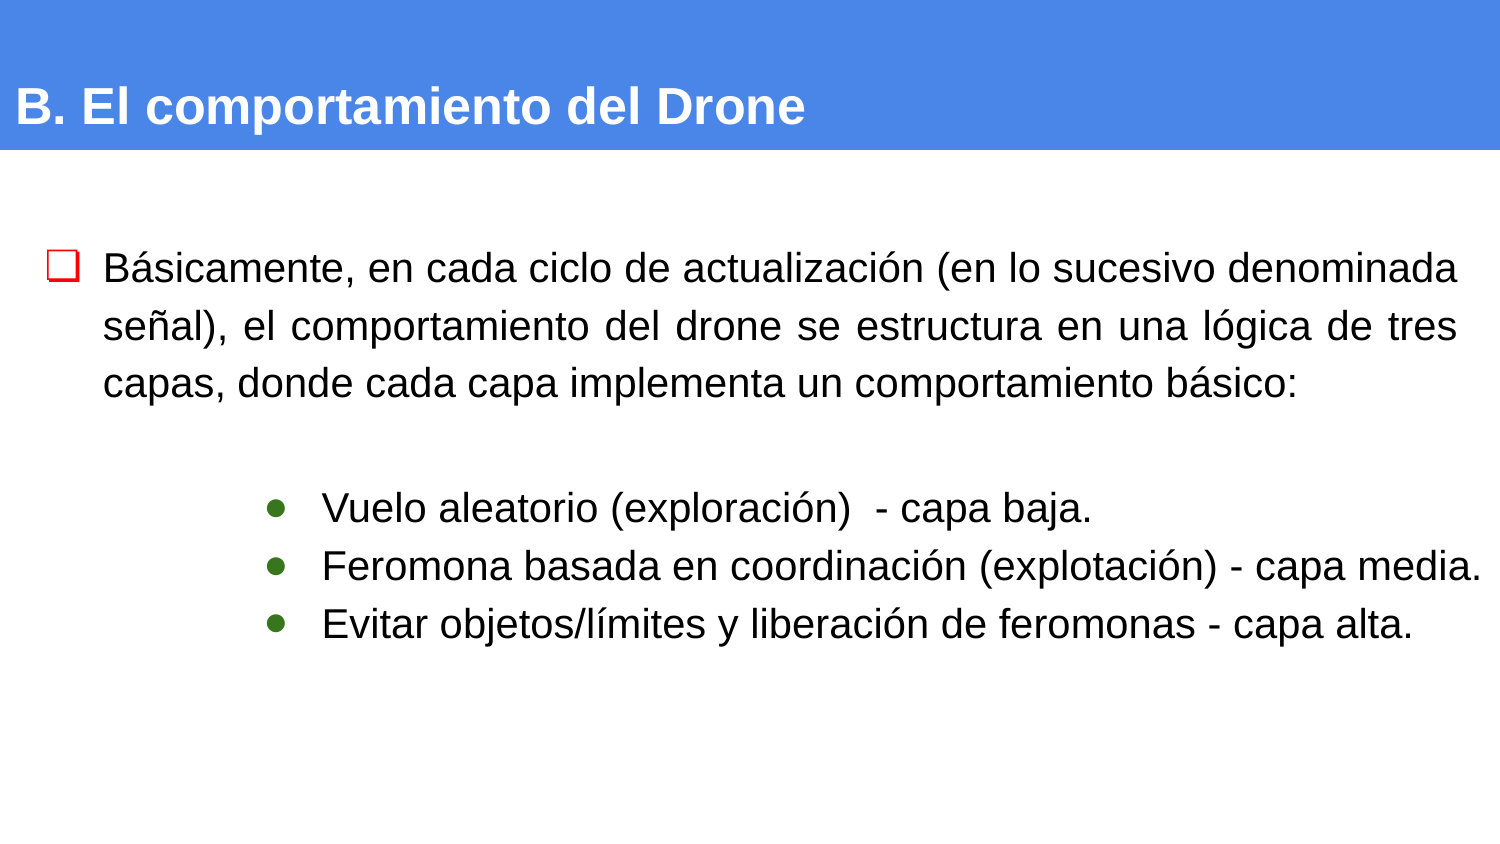

# B. El comportamiento del Drone
Básicamente, en cada ciclo de actualización (en lo sucesivo denominada señal), el comportamiento del drone se estructura en una lógica de tres capas, donde cada capa implementa un comportamiento básico:
Vuelo aleatorio (exploración)  - capa baja.
Feromona basada en coordinación (explotación) - capa media.
Evitar objetos/límites y liberación de feromonas - capa alta.